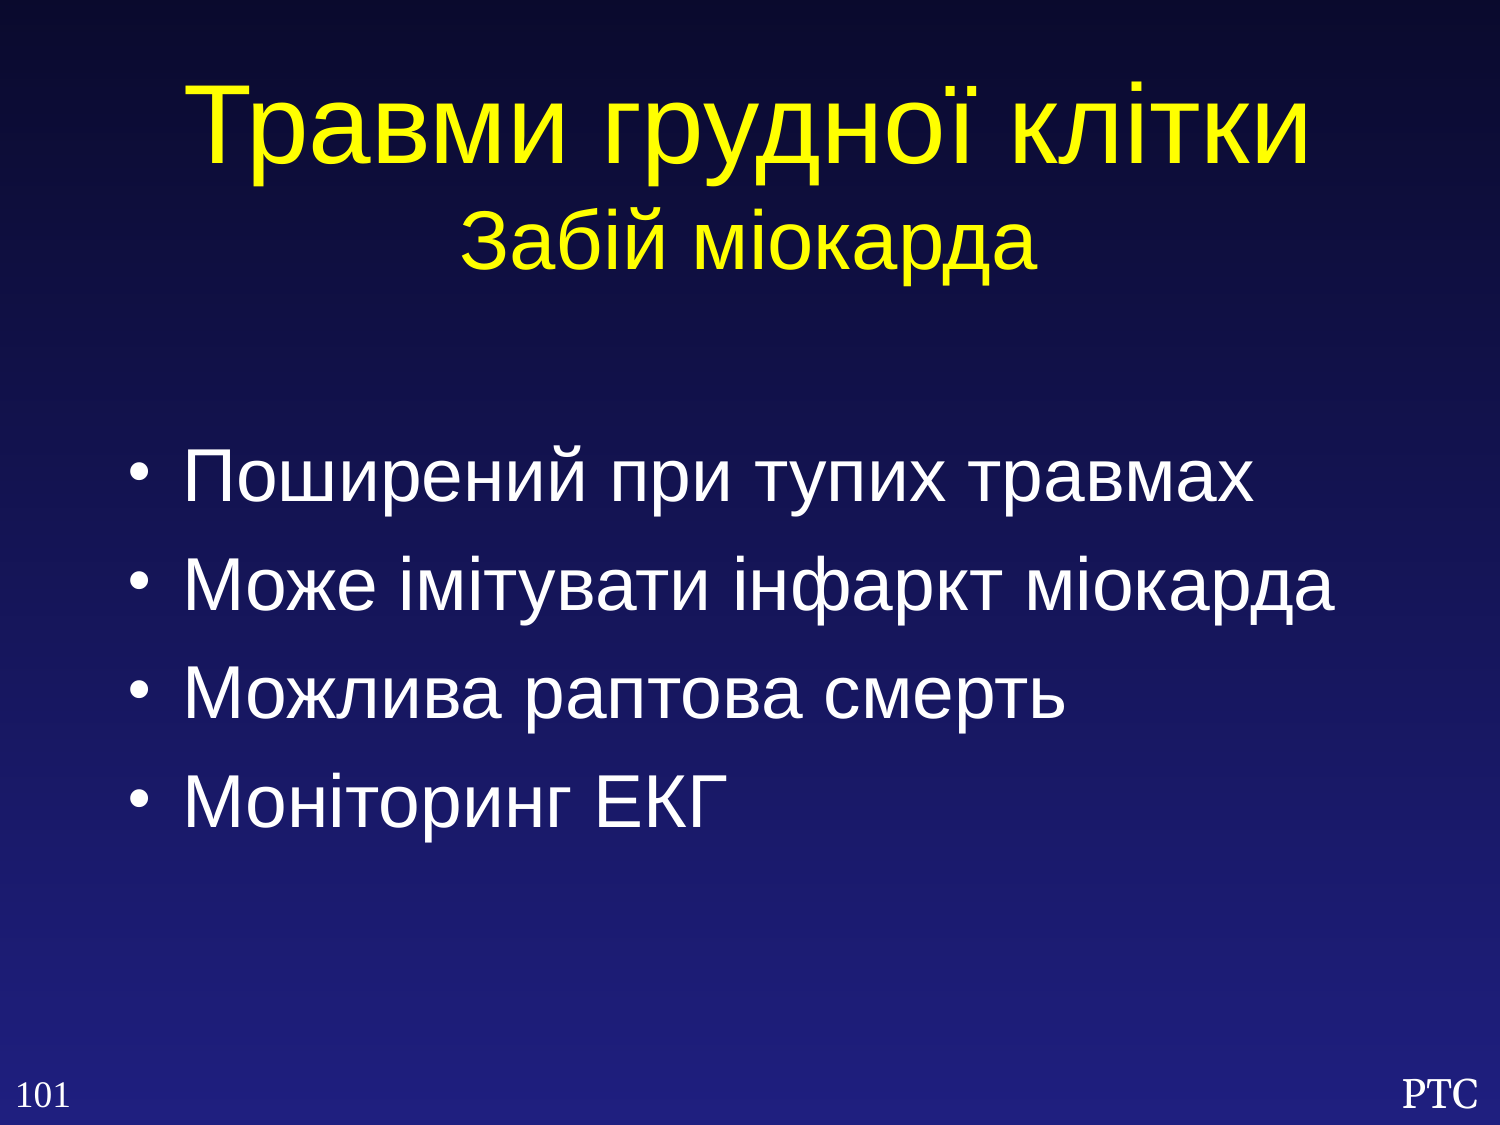

Травми грудної клітки
Забій міокарда
Поширений при тупих травмах
Може імітувати інфаркт міокарда
Можлива раптова смерть
Моніторинг ЕКГ
101